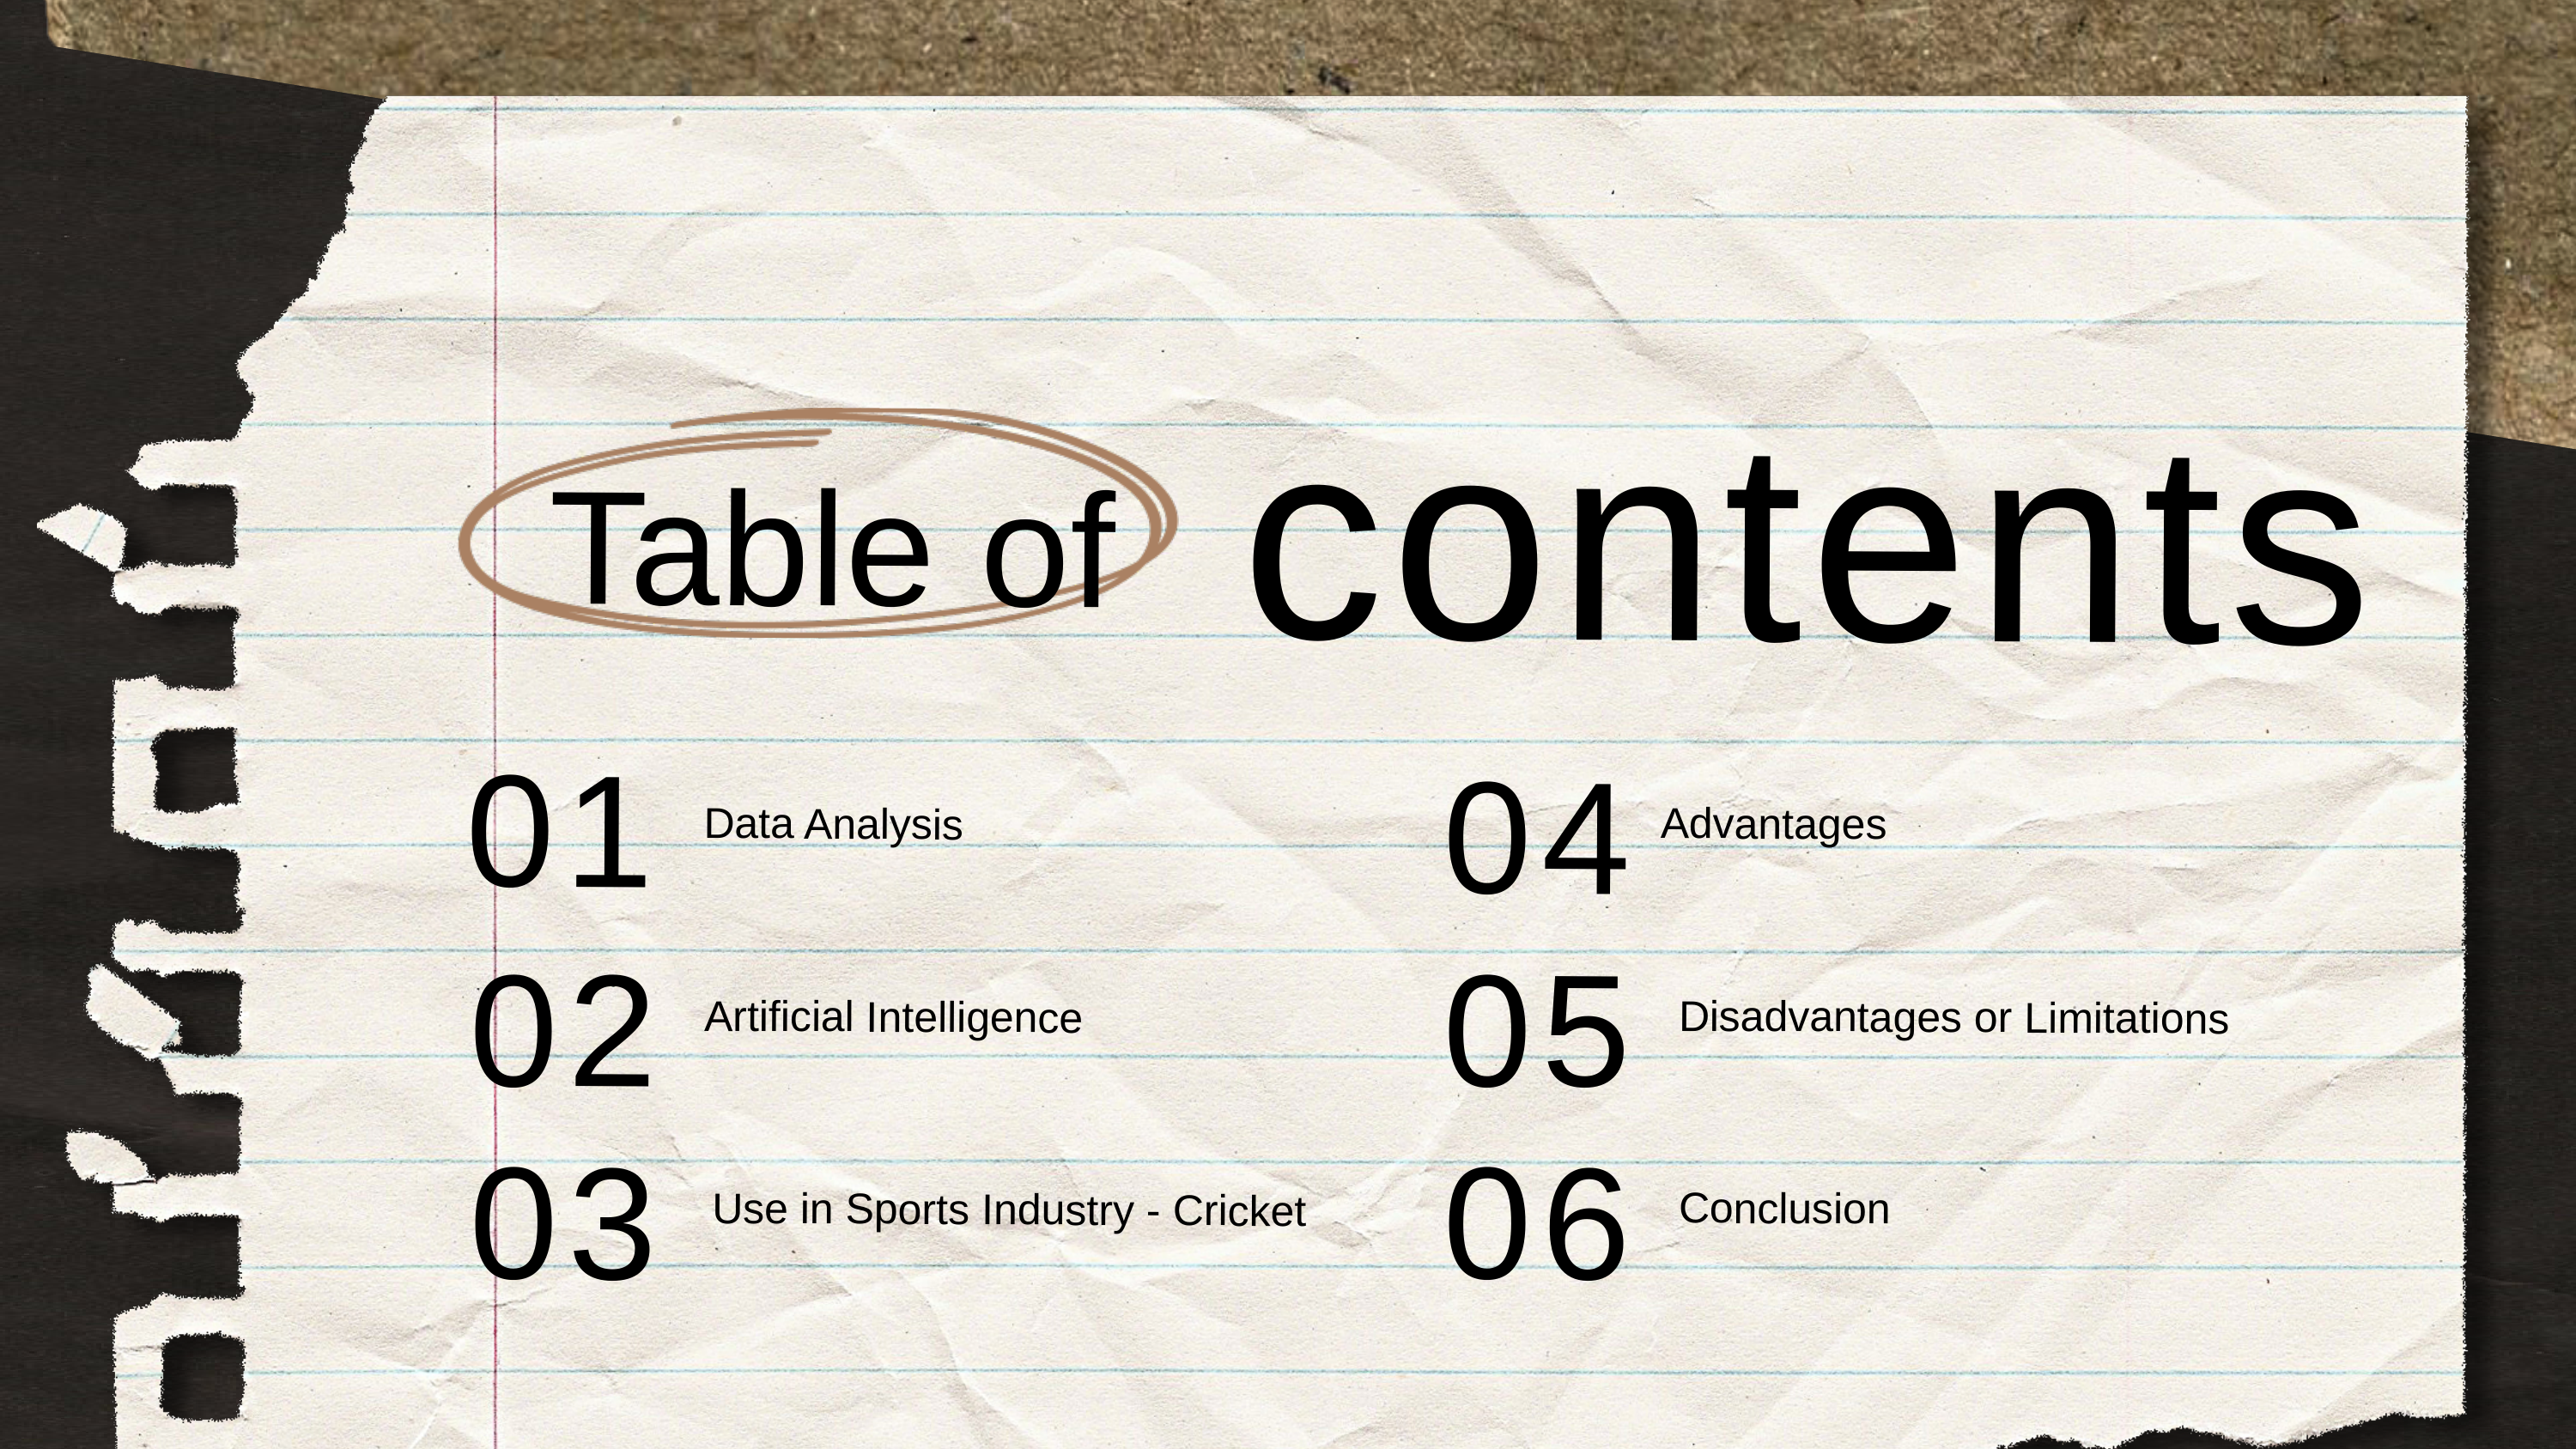

contents

Table of
01
04
Advantages
Data Analysis
02
05
Artificial Intelligence
Disadvantages or Limitations
03
06
Conclusion
Use in Sports Industry - Cricket